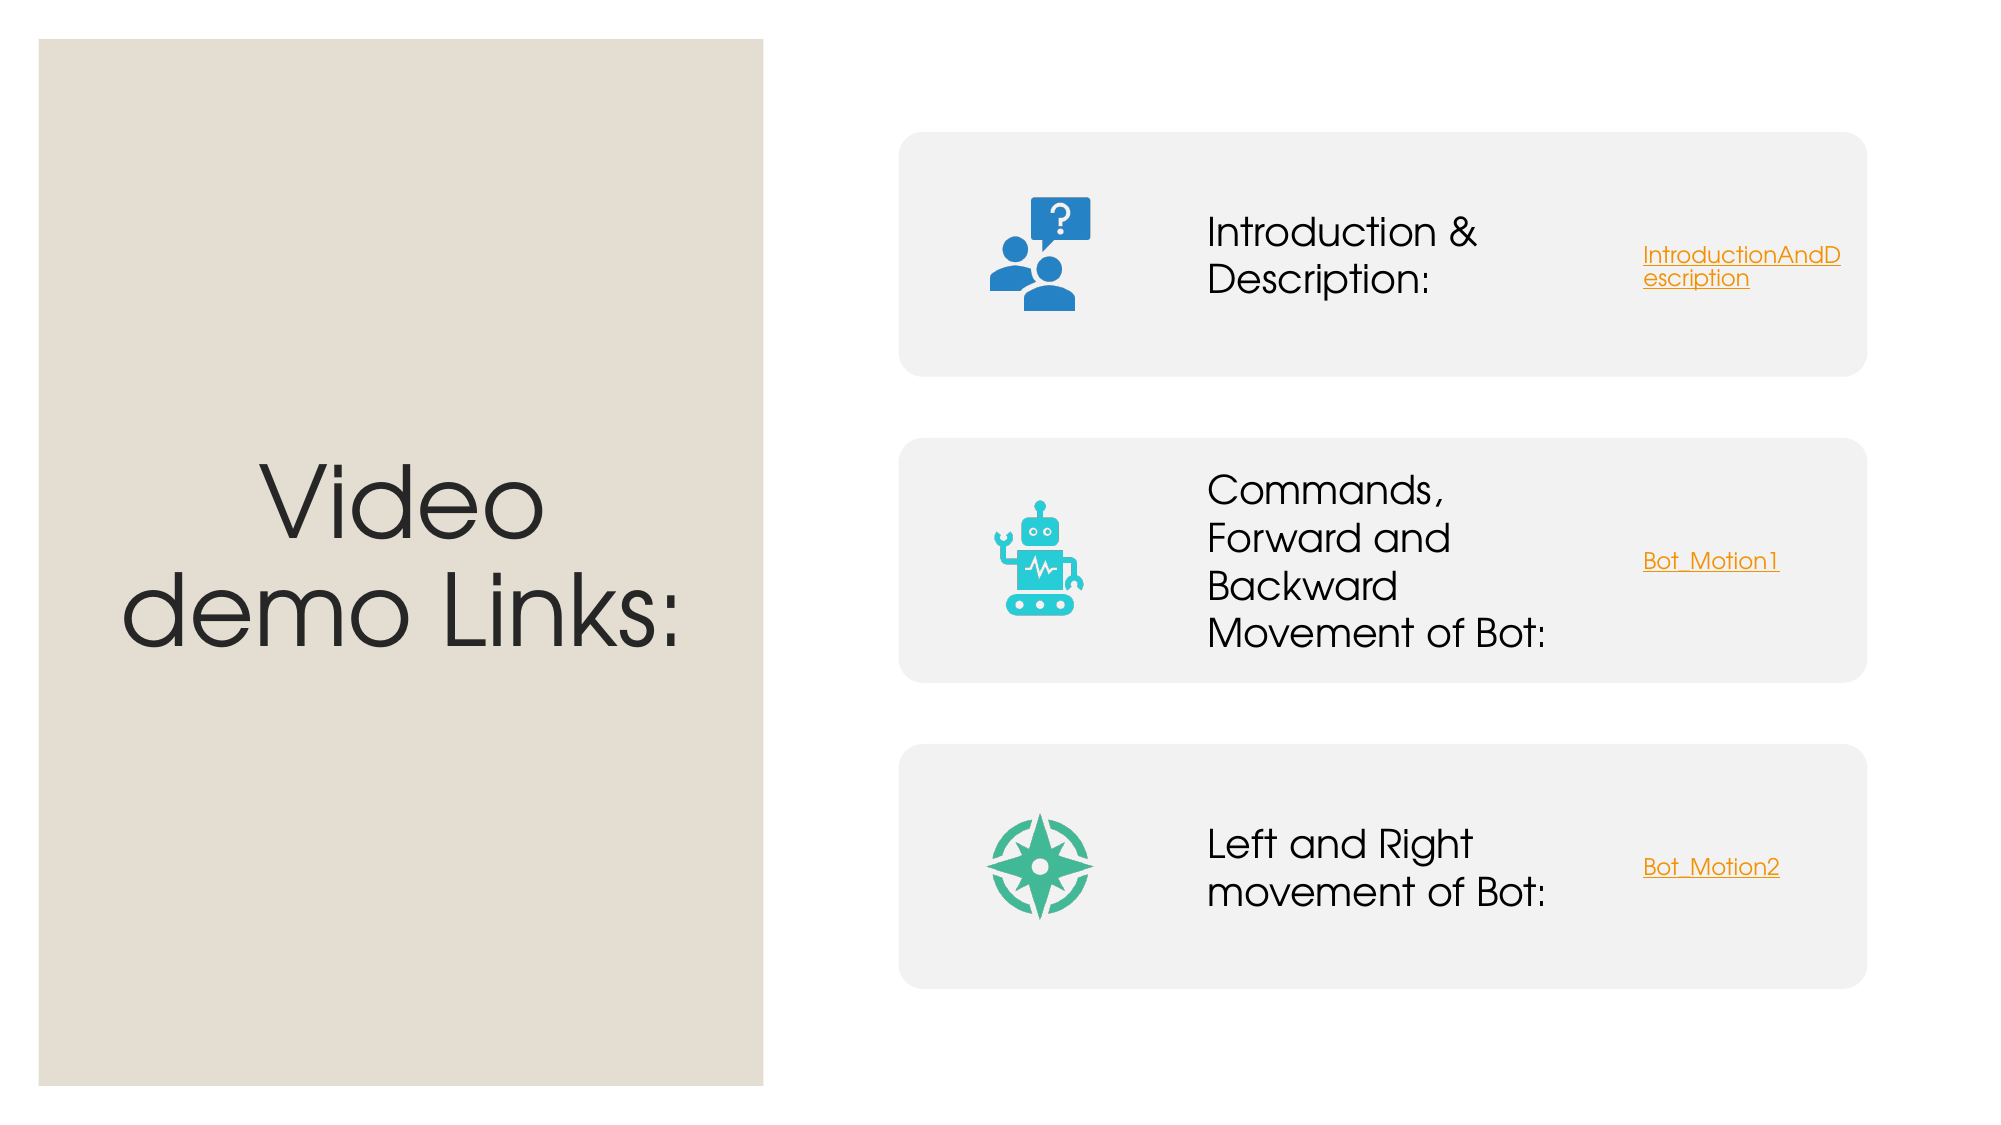

# Video demo Links:
Introduction & Description:
IntroductionAndDescription
Commands, Forward and Backward Movement of Bot:
Bot_Motion1
Left and Right movement of Bot:
Bot_Motion2